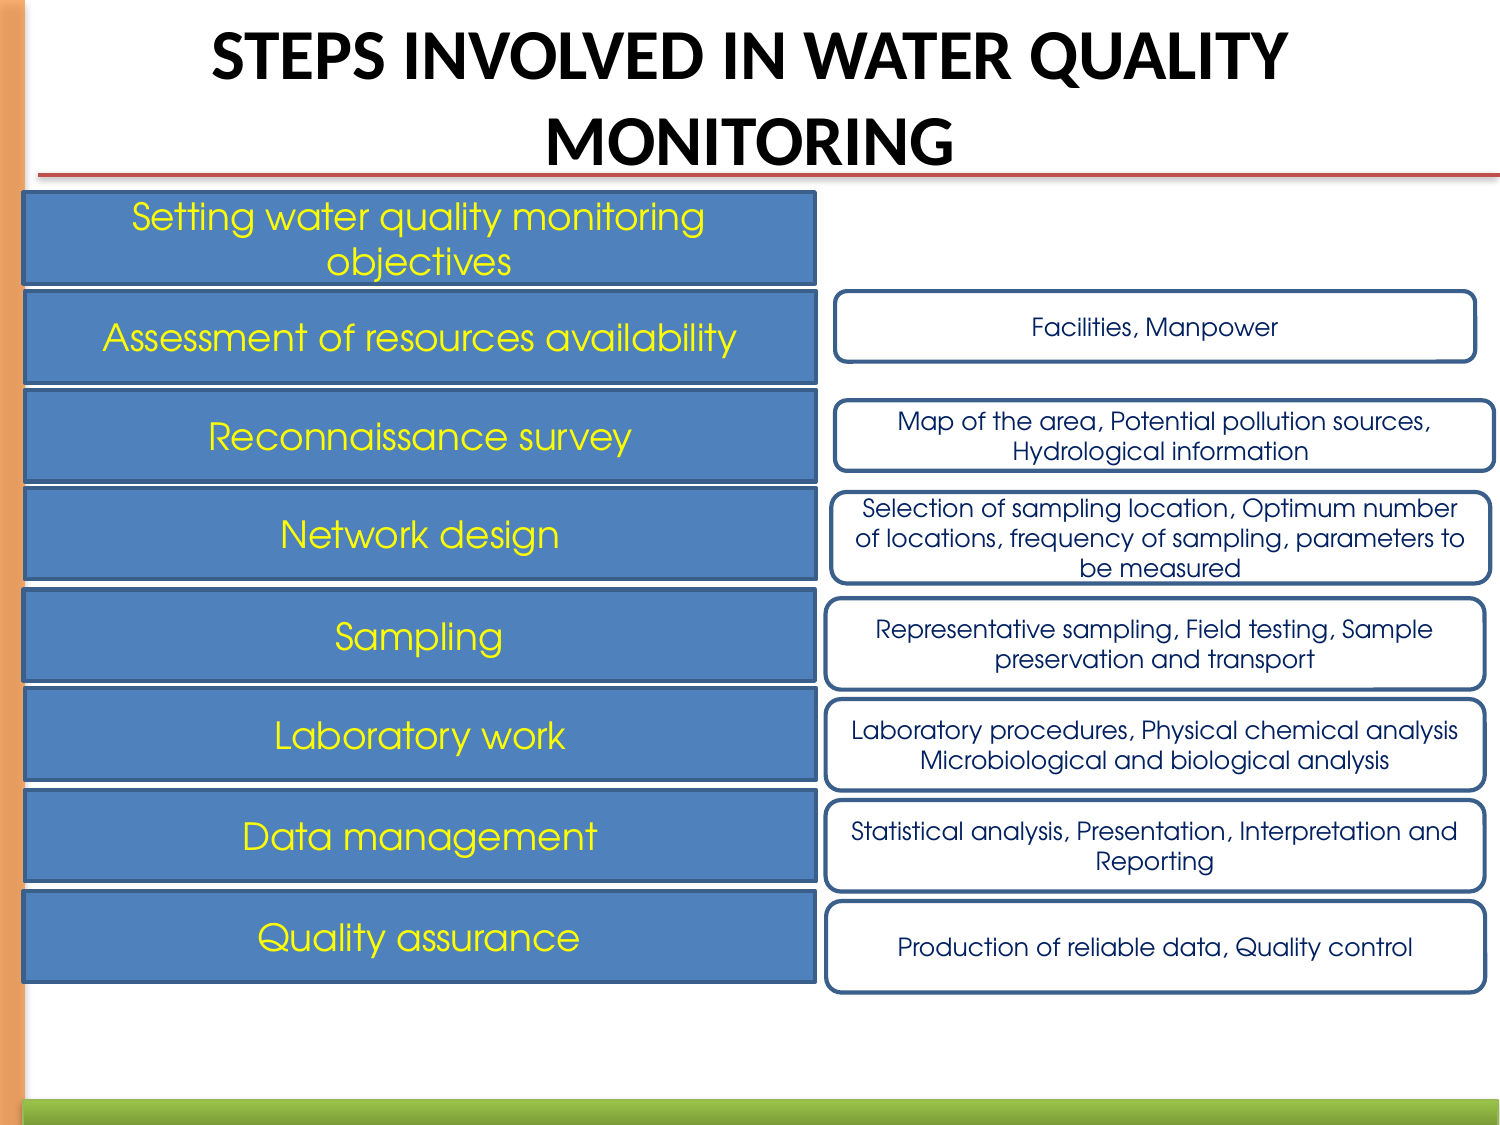

# STEPS INVOLVED IN WATER QUALITY MONITORING
Setting water quality monitoring objectives
Assessment of resources availability
Facilities, Manpower
Reconnaissance survey
Map of the area, Potential pollution sources, Hydrological information
Network design
Selection of sampling location, Optimum number of locations, frequency of sampling, parameters to be measured
Sampling
Representative sampling, Field testing, Sample preservation and transport
Laboratory work
Laboratory procedures, Physical chemical analysis
Microbiological and biological analysis
Data management
Statistical analysis, Presentation, Interpretation and Reporting
Quality assurance
Production of reliable data, Quality control